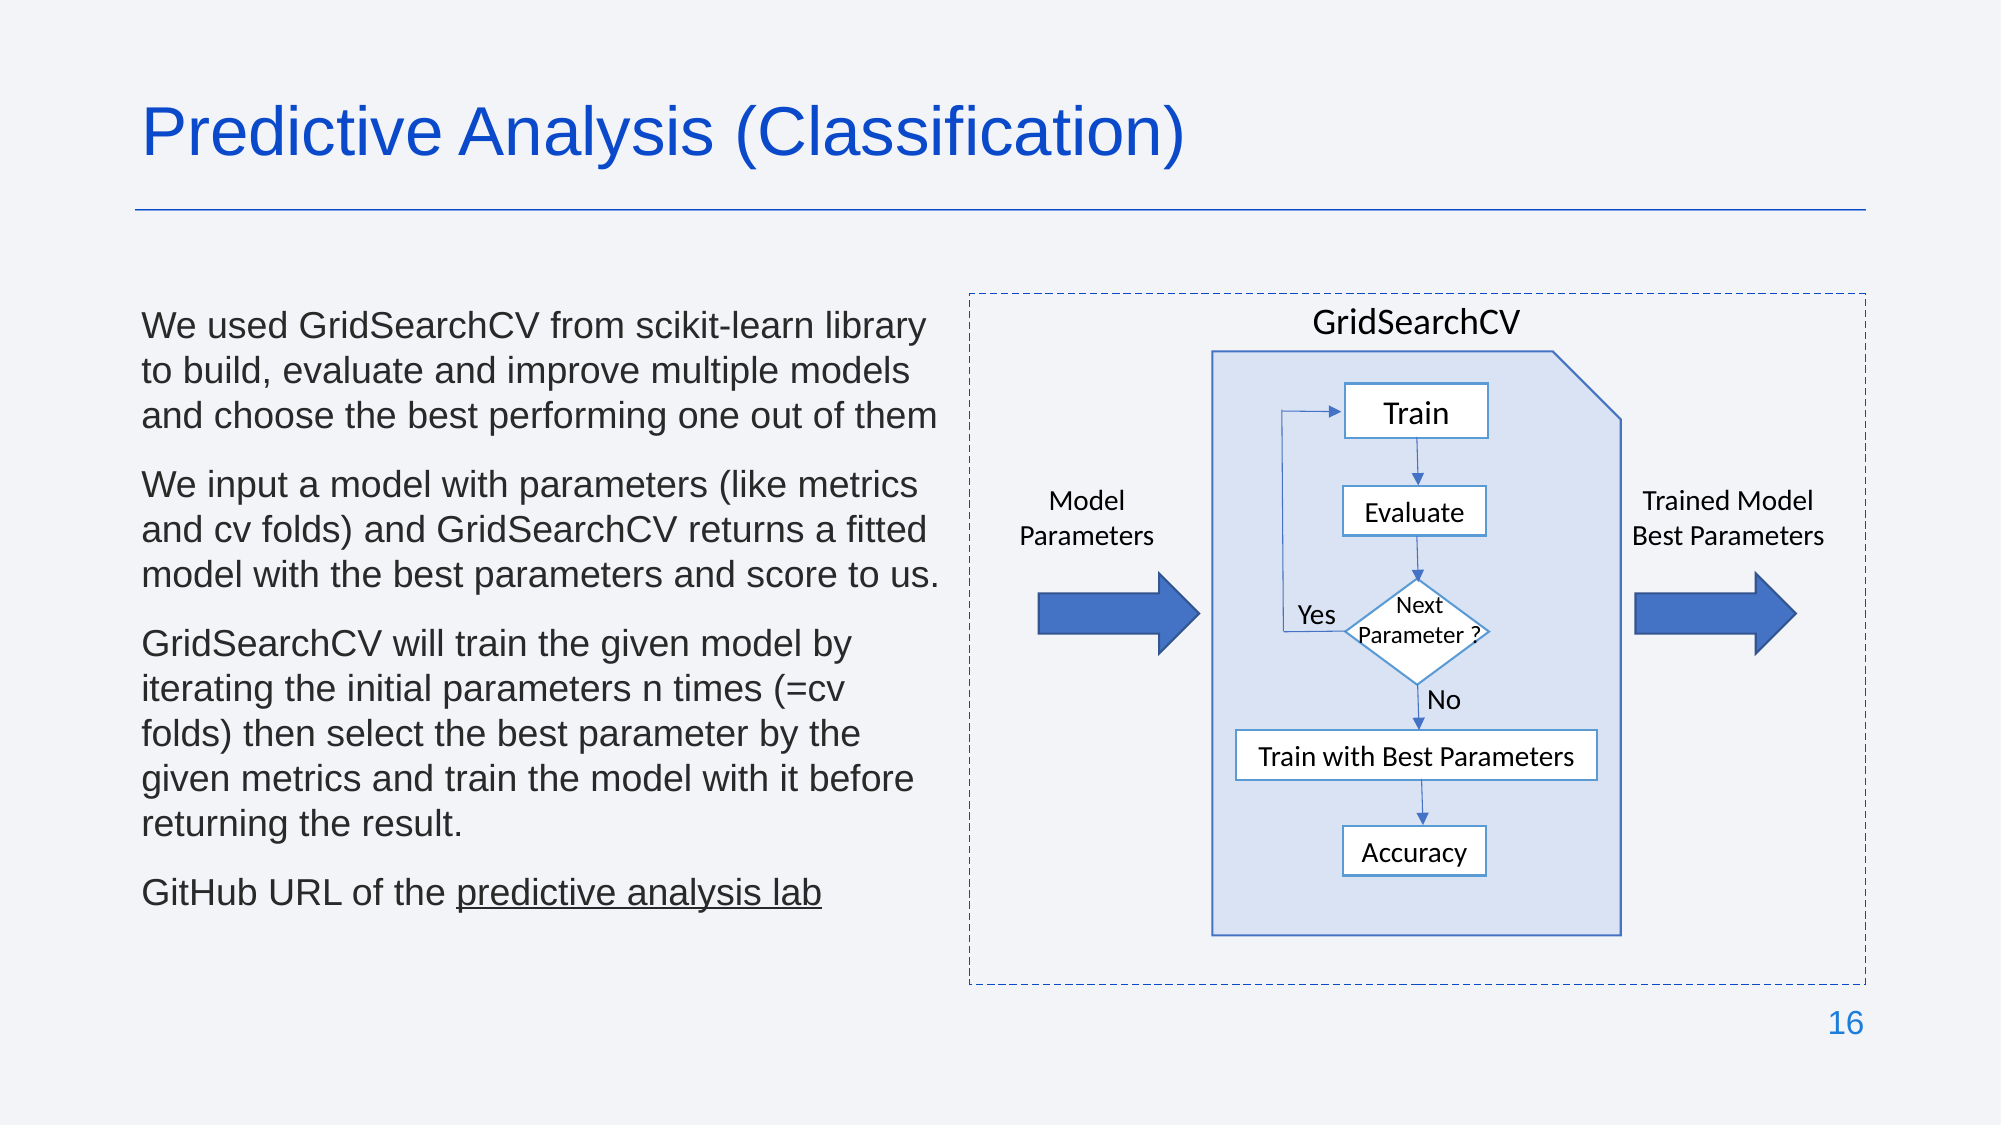

Predictive Analysis (Classification)
GridSearchCV
We used GridSearchCV from scikit-learn library to build, evaluate and improve multiple models and choose the best performing one out of them
We input a model with parameters (like metrics and cv folds) and GridSearchCV returns a fitted model with the best parameters and score to us.
GridSearchCV will train the given model by iterating the initial parameters n times (=cv folds) then select the best parameter by the given metrics and train the model with it before returning the result.
GitHub URL of the predictive analysis lab

Train
Trained Model
Best Parameters
Model
Parameters
Evaluate

Next Parameter ?
Yes
No
Train with Best Parameters
Accuracy
16